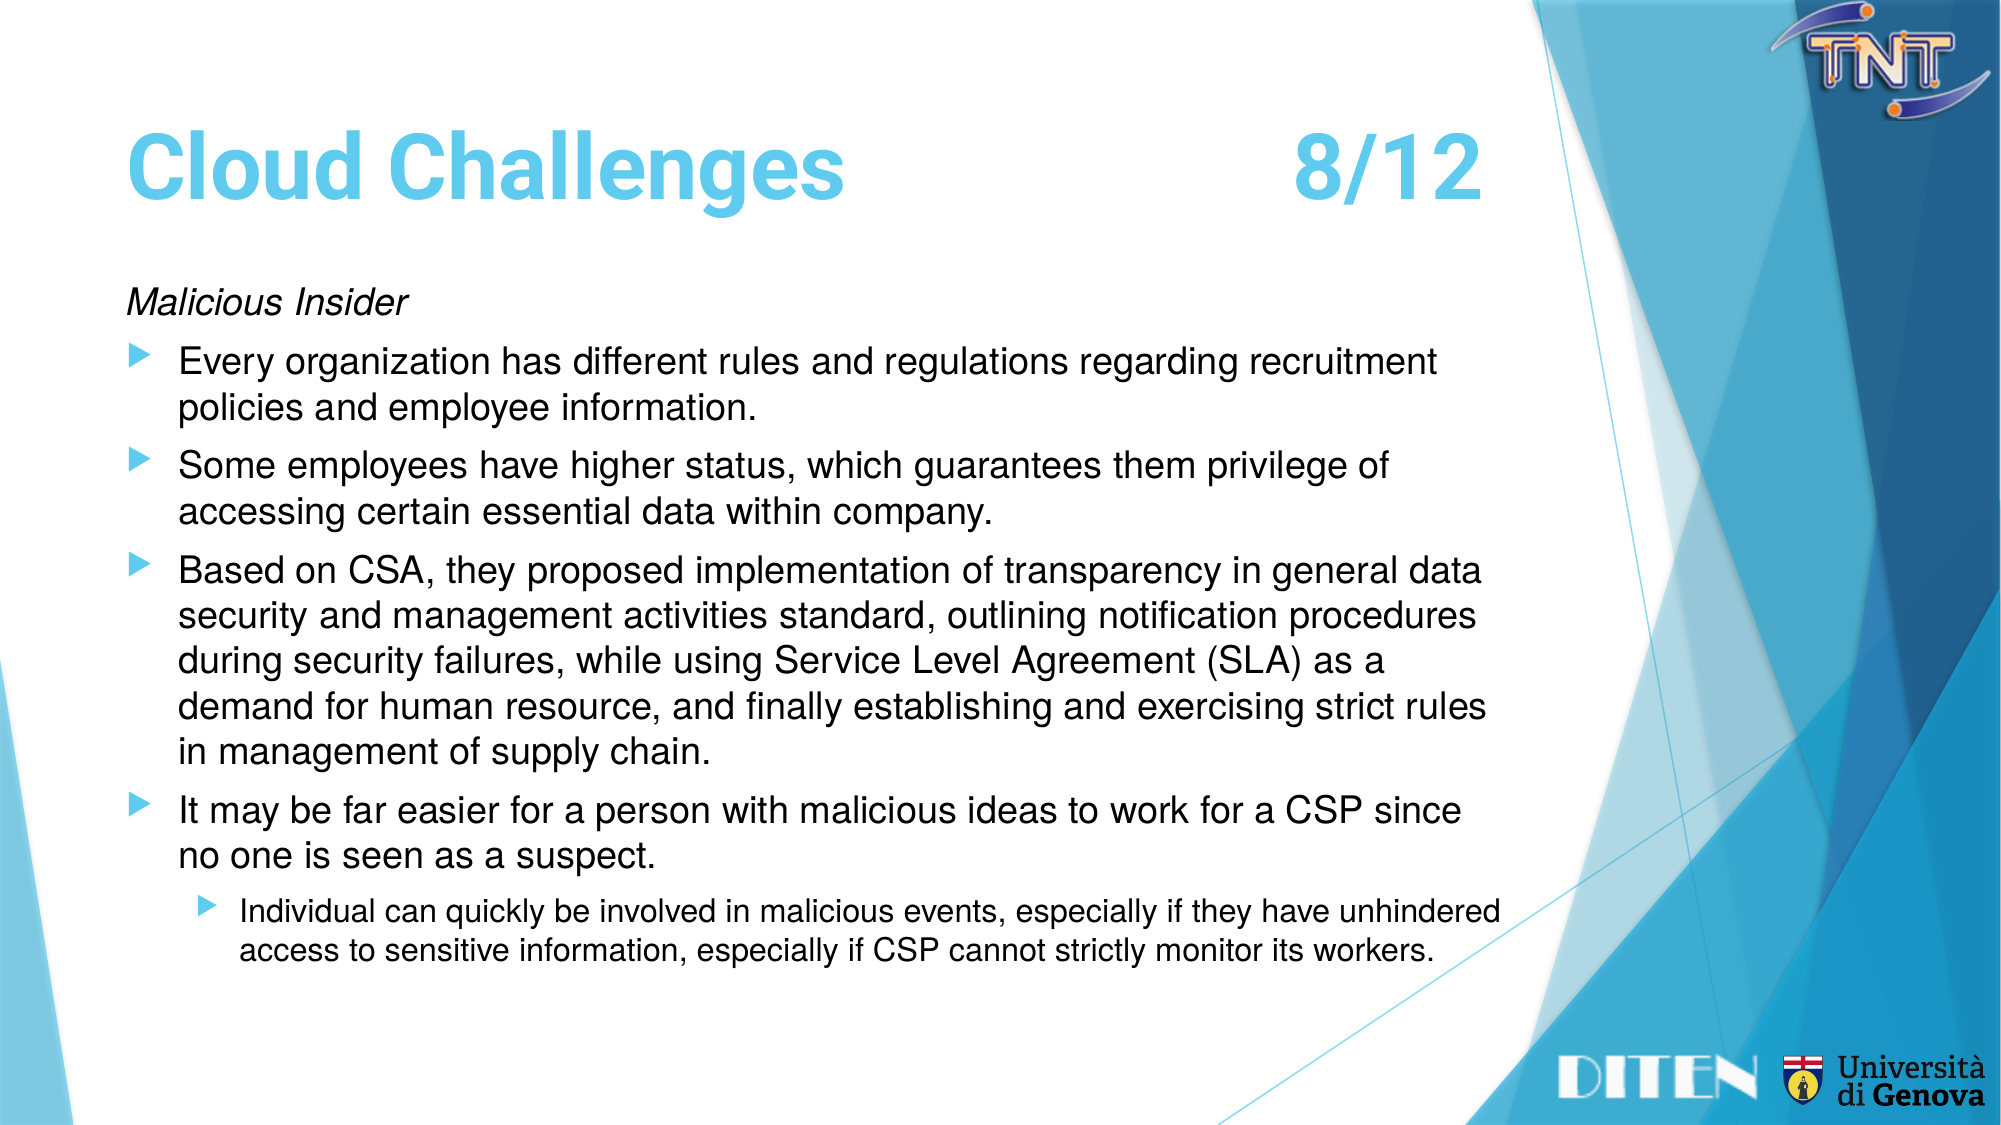

# Cloud Challenges	8/12
Malicious Insider
Every organization has different rules and regulations regarding recruitment policies and employee information.
Some employees have higher status, which guarantees them privilege of accessing certain essential data within company.
Based on CSA, they proposed implementation of transparency in general data security and management activities standard, outlining notification procedures during security failures, while using Service Level Agreement (SLA) as a demand for human resource, and finally establishing and exercising strict rules in management of supply chain.
It may be far easier for a person with malicious ideas to work for a CSP since no one is seen as a suspect.
Individual can quickly be involved in malicious events, especially if they have unhindered access to sensitive information, especially if CSP cannot strictly monitor its workers.